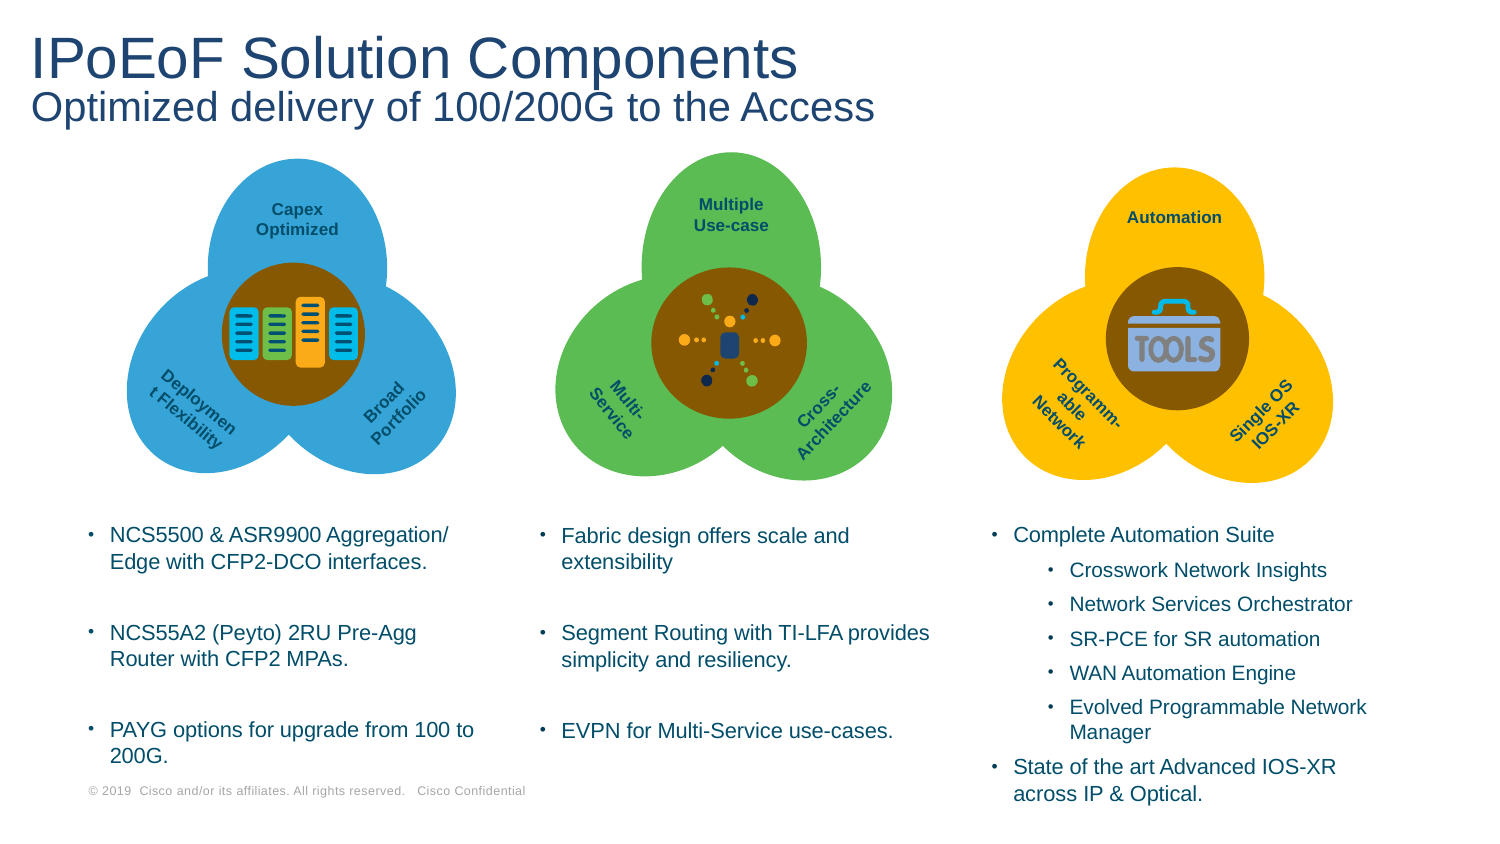

# IPoEoF Solution Components Optimized delivery of 100/200G to the Access
Multiple
Use-case
Multi-Service
Cross-Architecture

Capex Optimized
Deployment Flexibility
Broad Portfolio
Automation
Programm-able
Network
Single OS
IOS-XR

NCS5500 & ASR9900 Aggregation/ Edge with CFP2-DCO interfaces.

NCS55A2 (Peyto) 2RU Pre-Agg Router with CFP2 MPAs.

PAYG options for upgrade from 100 to 200G.
Complete Automation Suite
Crosswork Network Insights
Network Services Orchestrator
SR-PCE for SR automation
WAN Automation Engine
Evolved Programmable Network Manager
State of the art Advanced IOS-XR across IP & Optical.
Fabric design offers scale and extensibility

Segment Routing with TI-LFA provides simplicity and resiliency.

EVPN for Multi-Service use-cases.